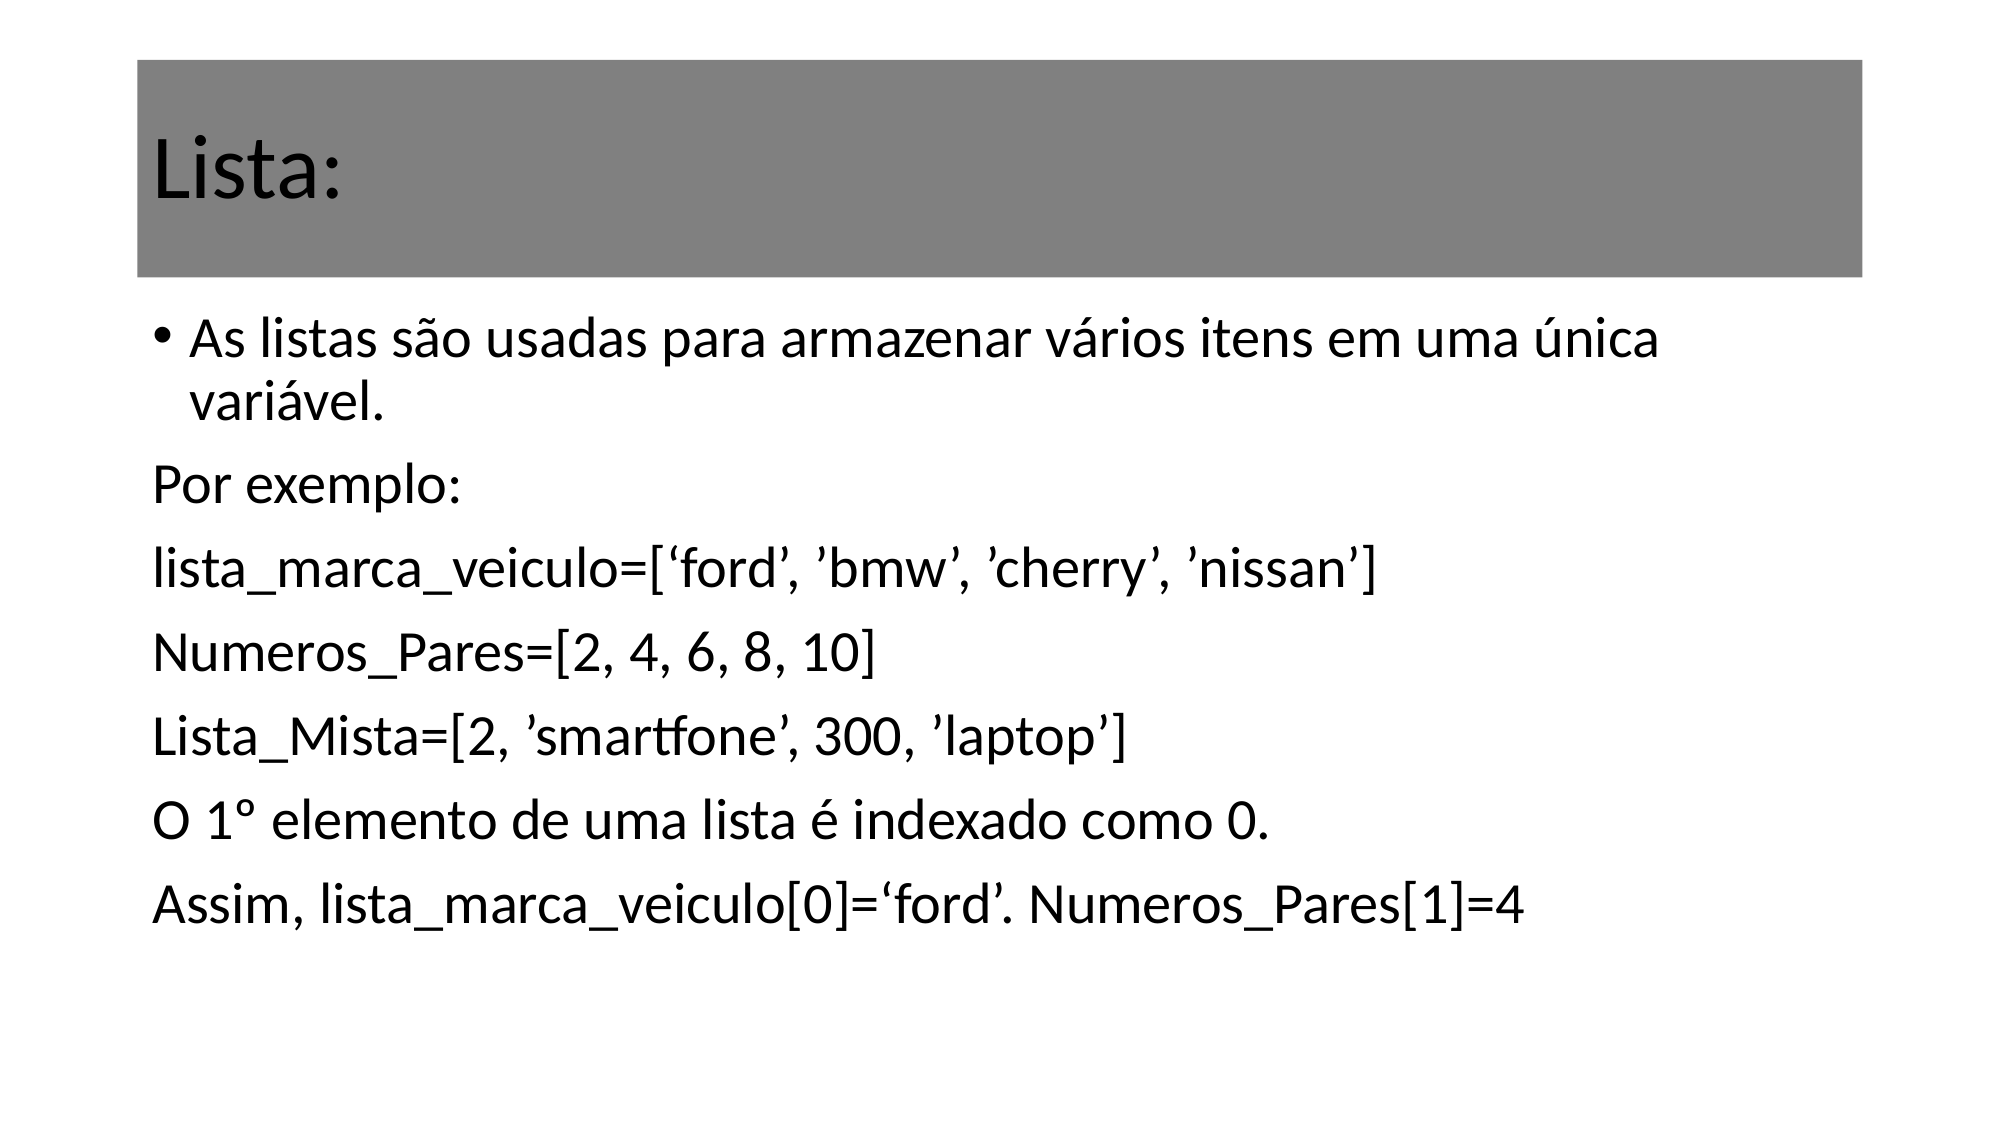

# Lista:
As listas são usadas para armazenar vários itens em uma única variável.
Por exemplo:
lista_marca_veiculo=[‘ford’, ’bmw’, ’cherry’, ’nissan’]
Numeros_Pares=[2, 4, 6, 8, 10]
Lista_Mista=[2, ’smartfone’, 300, ’laptop’]
O 1º elemento de uma lista é indexado como 0.
Assim, lista_marca_veiculo[0]=‘ford’. Numeros_Pares[1]=4